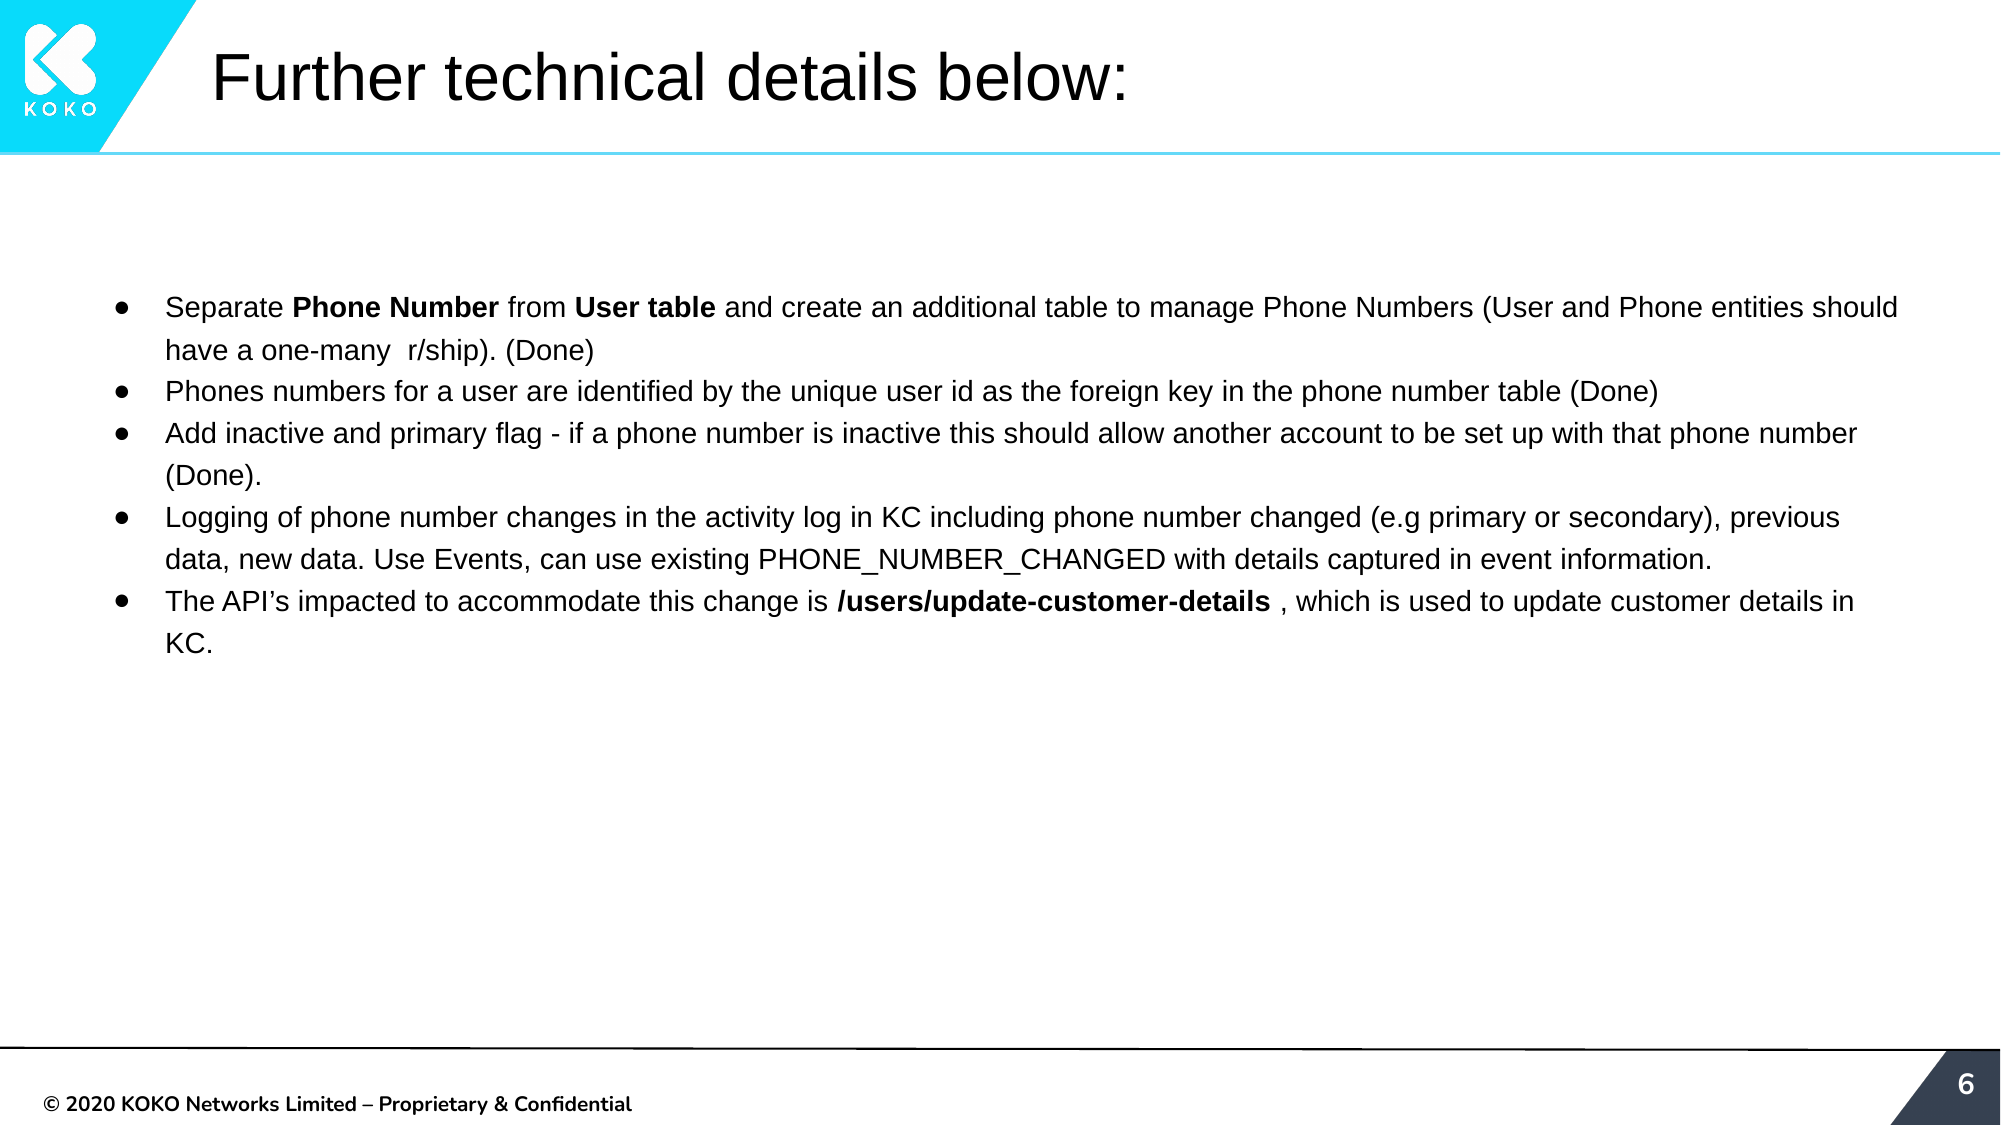

# Further technical details below:

Separate Phone Number from User table and create an additional table to manage Phone Numbers (User and Phone entities should have a one-many  r/ship). (Done)
Phones numbers for a user are identified by the unique user id as the foreign key in the phone number table (Done)
Add inactive and primary flag - if a phone number is inactive this should allow another account to be set up with that phone number (Done).
Logging of phone number changes in the activity log in KC including phone number changed (e.g primary or secondary), previous data, new data. Use Events, can use existing PHONE_NUMBER_CHANGED with details captured in event information.
The API’s impacted to accommodate this change is /users/update-customer-details , which is used to update customer details in KC.
6